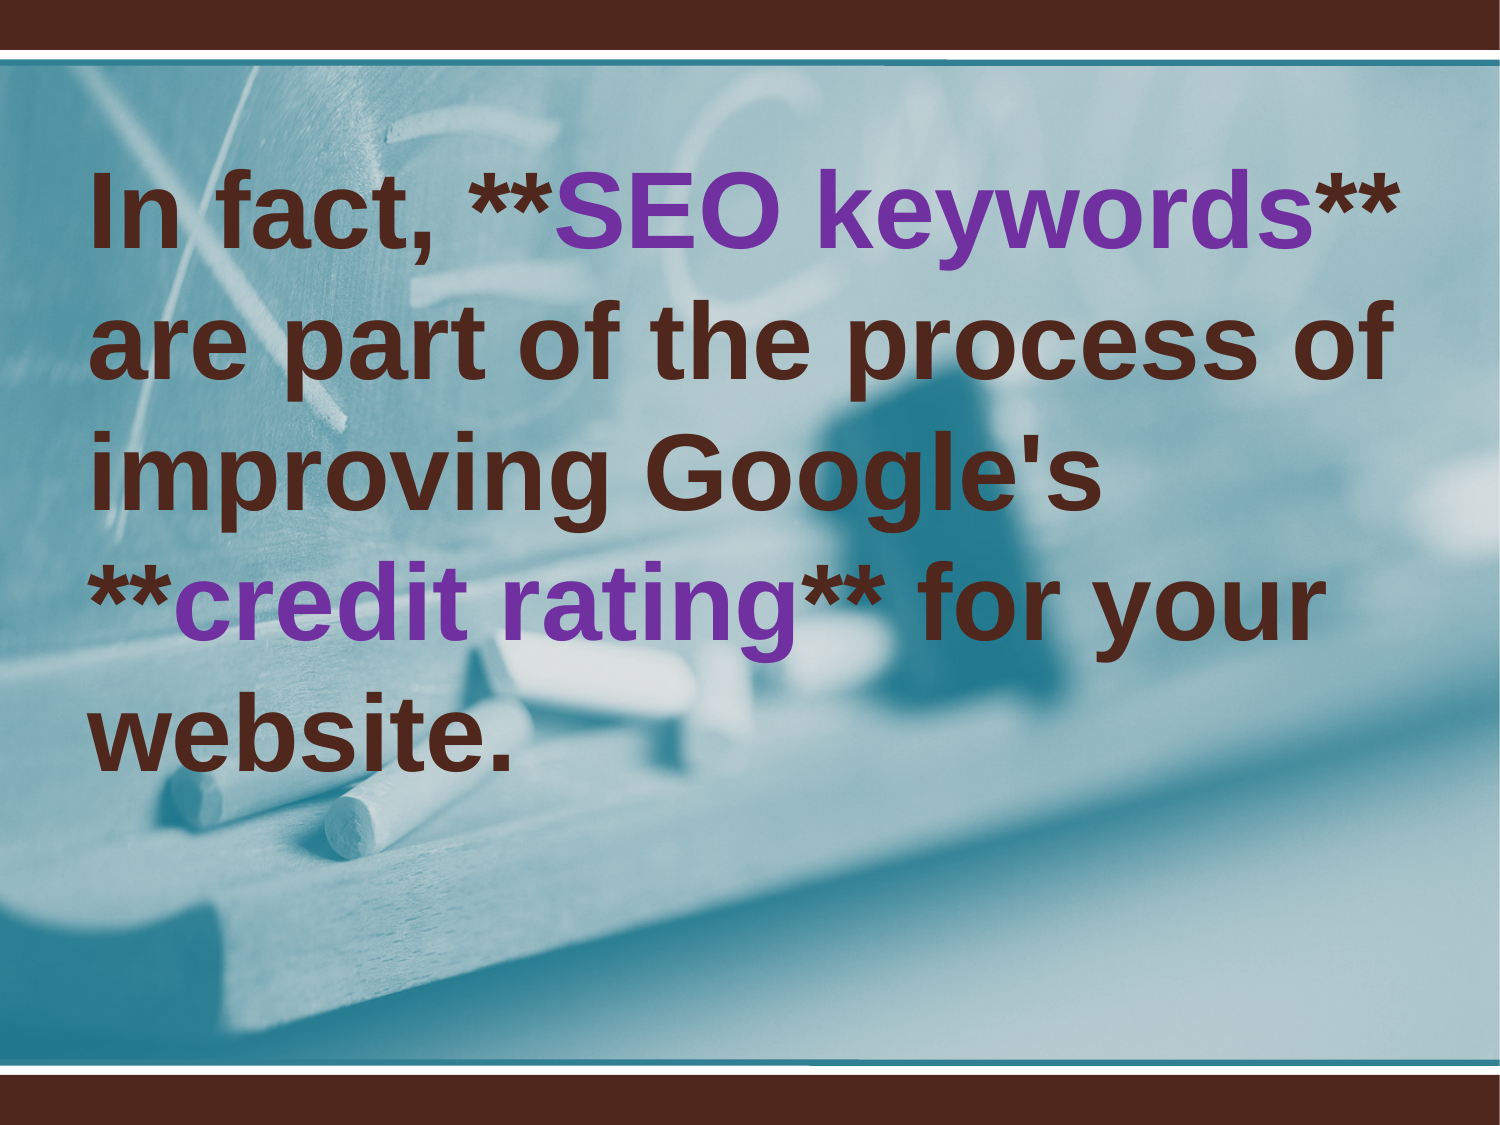

In fact, **SEO keywords** are part of the process of improving Google's **credit rating** for your website.